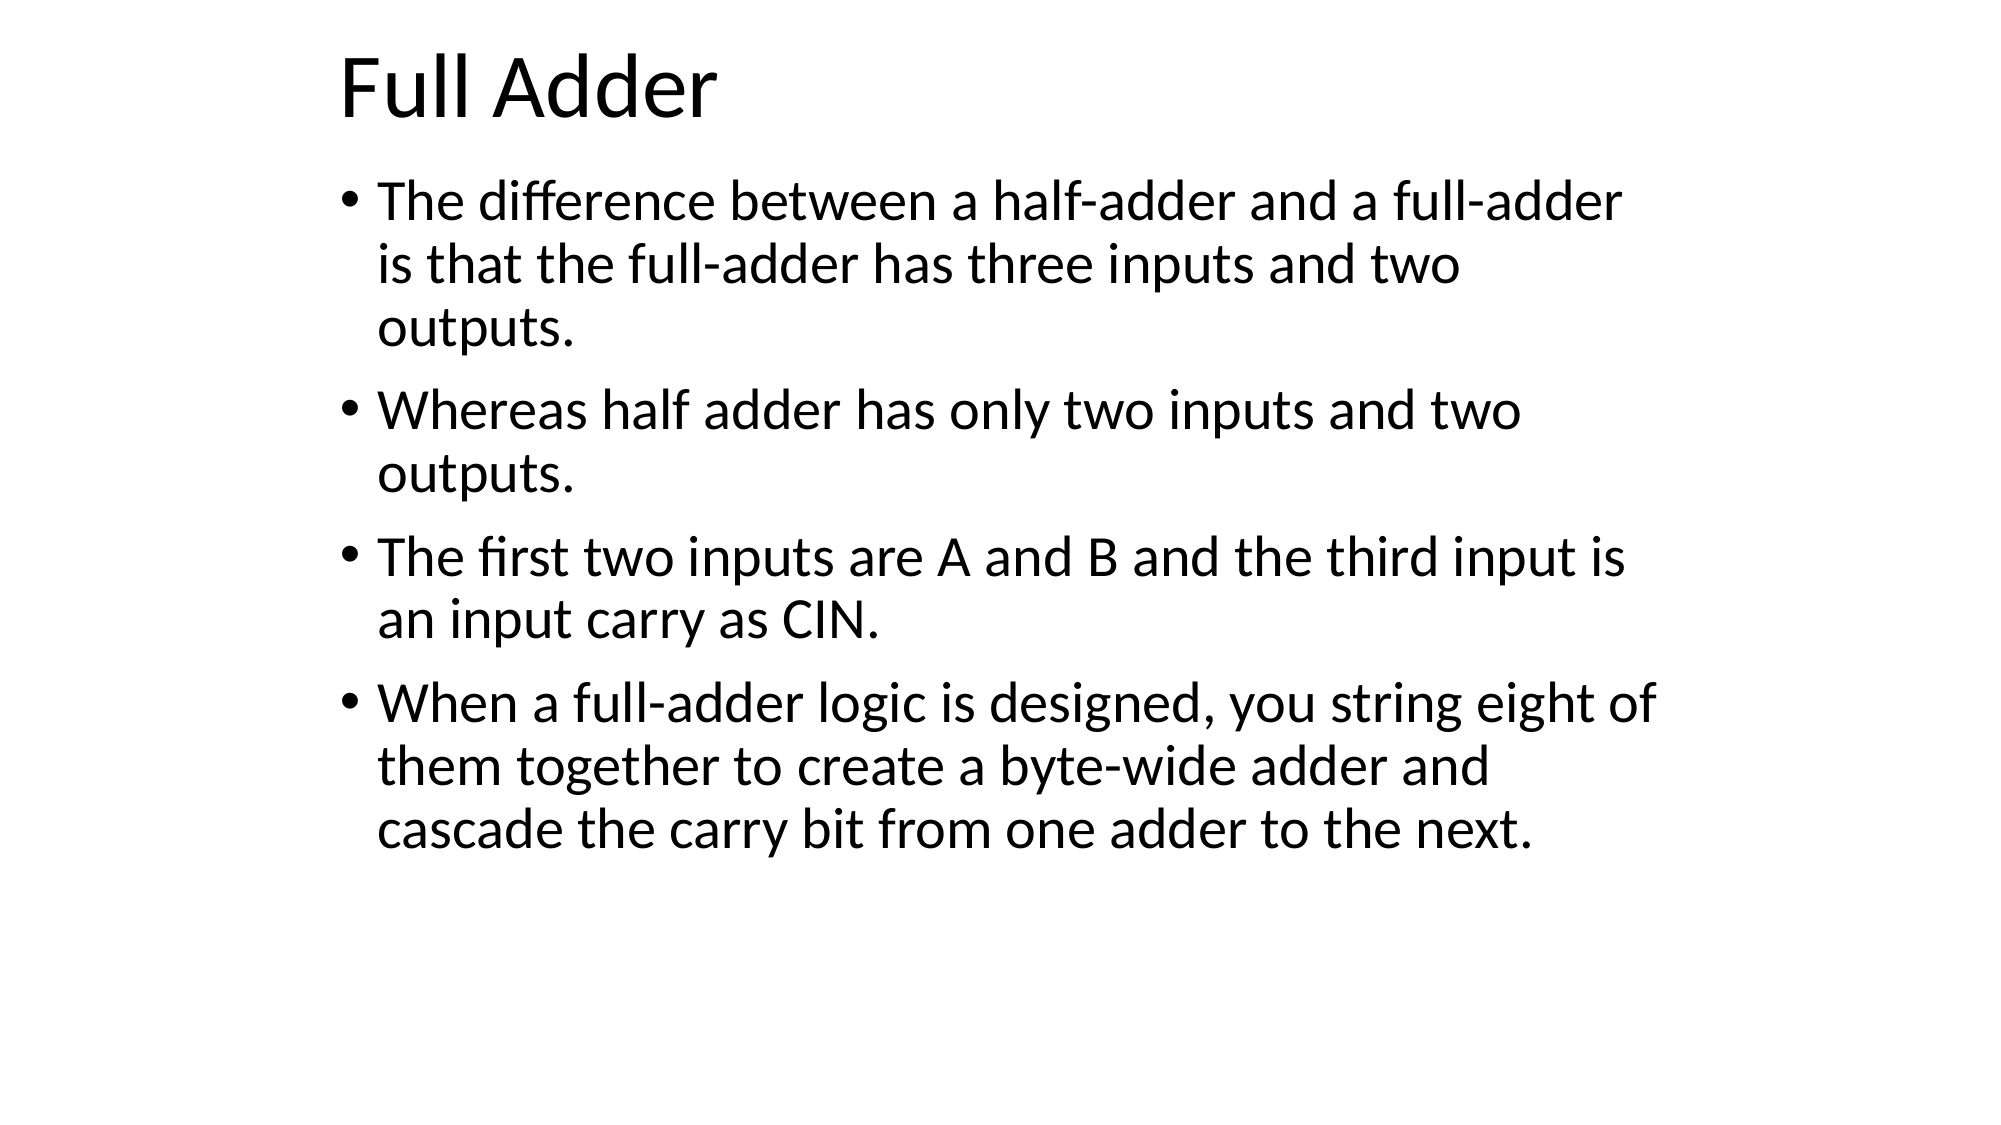

# Full Adder
The difference between a half-adder and a full-adder is that the full-adder has three inputs and two outputs.
Whereas half adder has only two inputs and two outputs.
The first two inputs are A and B and the third input is an input carry as CIN.
When a full-adder logic is designed, you string eight of them together to create a byte-wide adder and cascade the carry bit from one adder to the next.